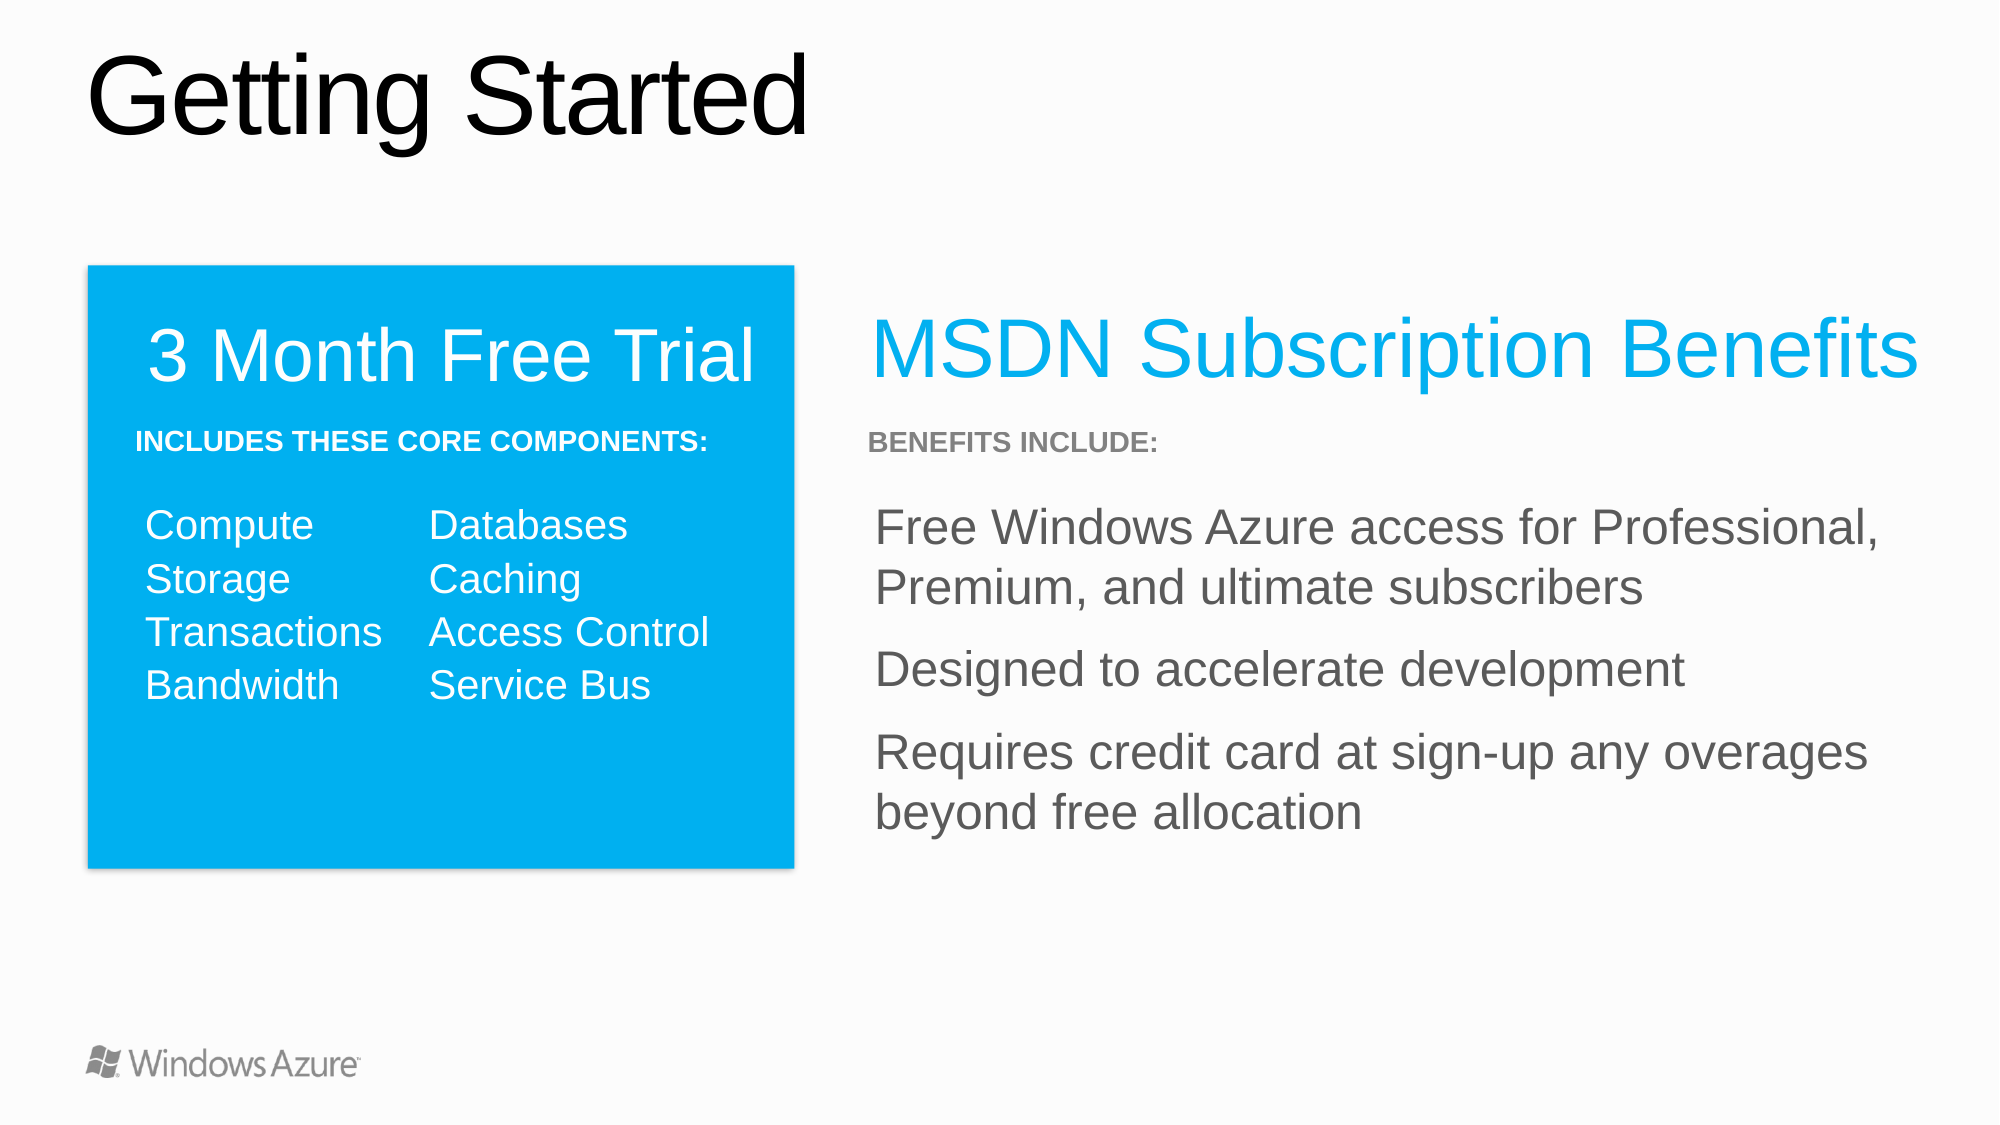

# Getting Started

MSDN Subscription Benefits
3 Month Free Trial
INCLUDES THESE CORE COMPONENTS:
Compute
Storage
Transactions
Bandwidth
Databases
Caching
Access Control
Service Bus
BENEFITS INCLUDE:
Free Windows Azure access for Professional, Premium, and ultimate subscribers
Designed to accelerate development
Requires credit card at sign-up any overages beyond free allocation